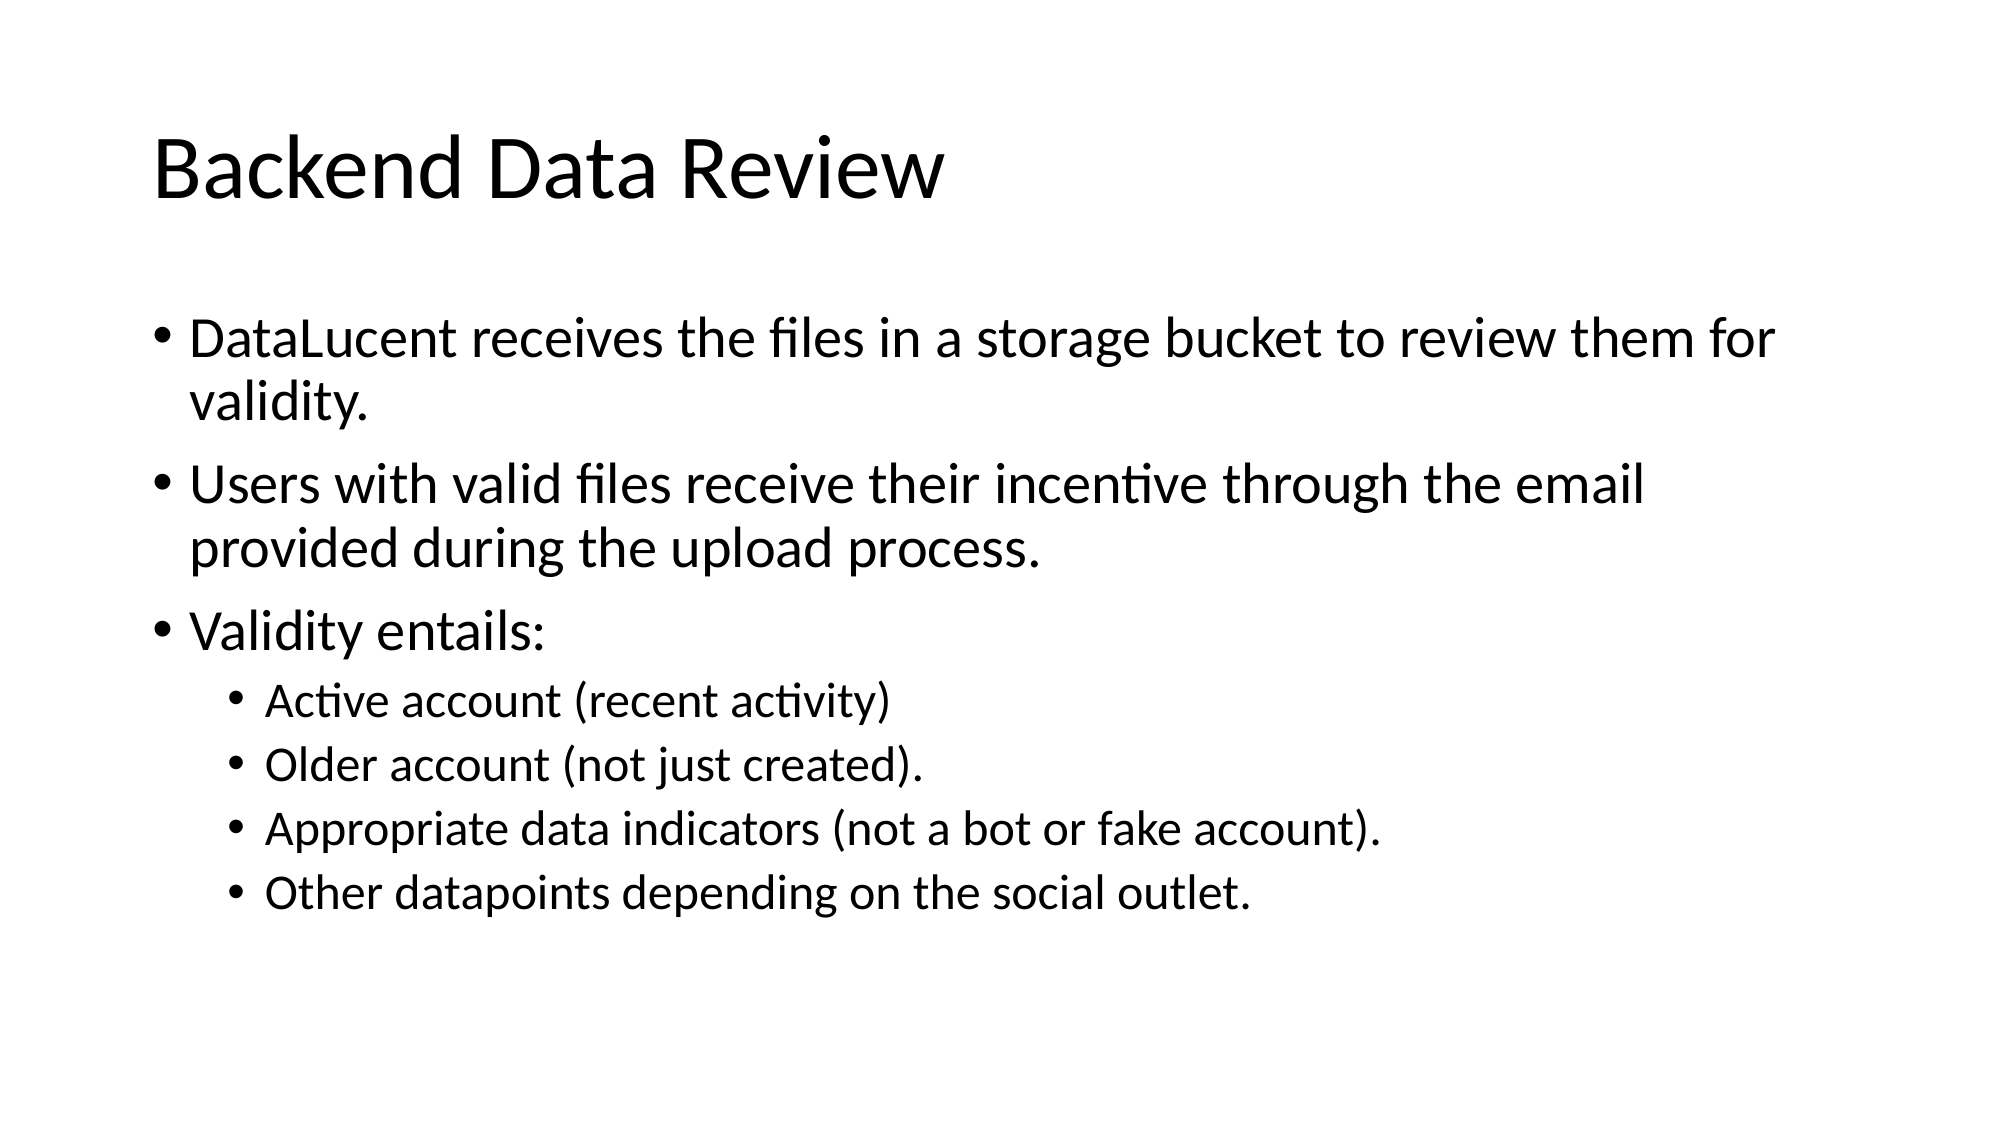

# Backend Data Review
DataLucent receives the files in a storage bucket to review them for validity.
Users with valid files receive their incentive through the email provided during the upload process.
Validity entails:
Active account (recent activity)
Older account (not just created).
Appropriate data indicators (not a bot or fake account).
Other datapoints depending on the social outlet.